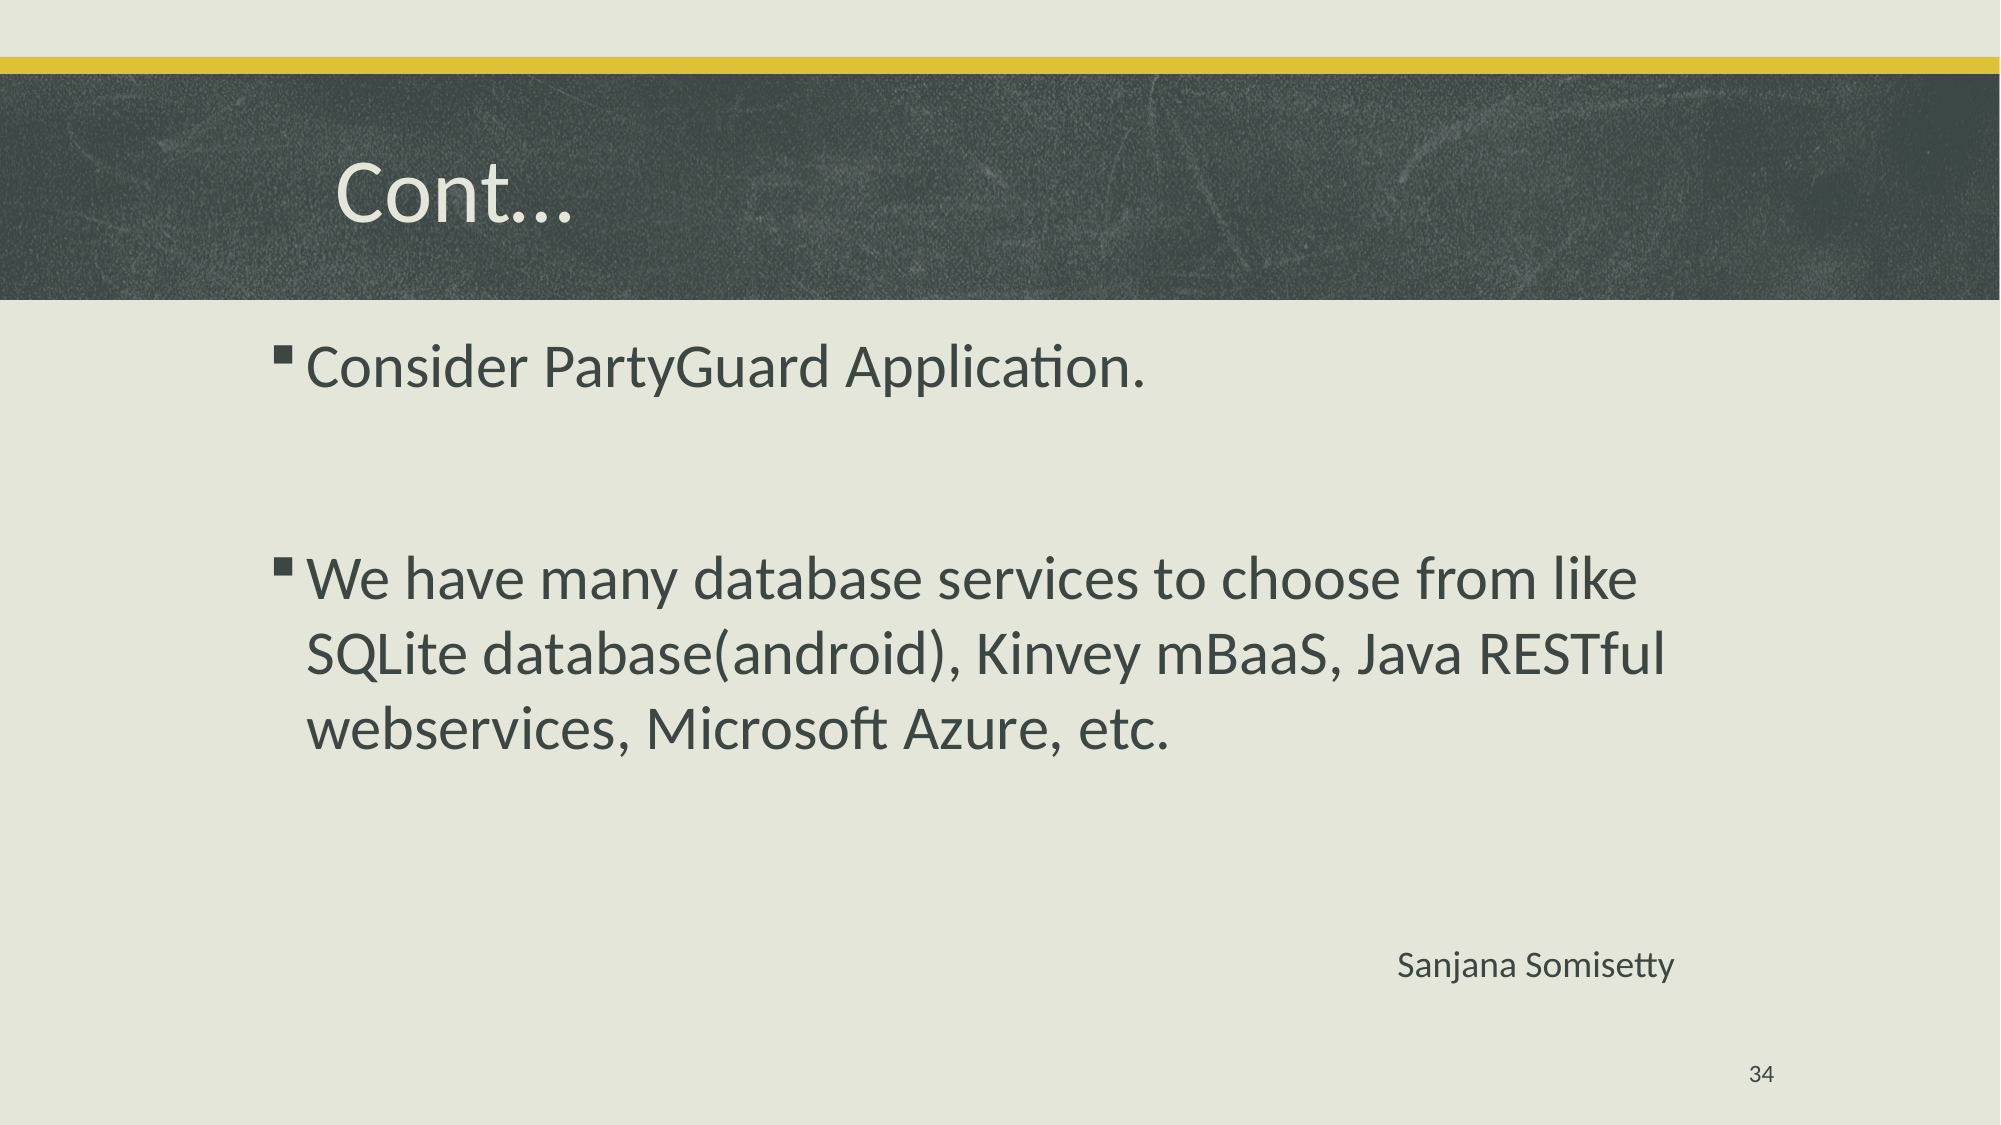

Cont…
Consider PartyGuard Application.

We have many database services to choose from like SQLite database(android), Kinvey mBaaS, Java RESTful webservices, Microsoft Azure, etc.
Sanjana Somisetty
34